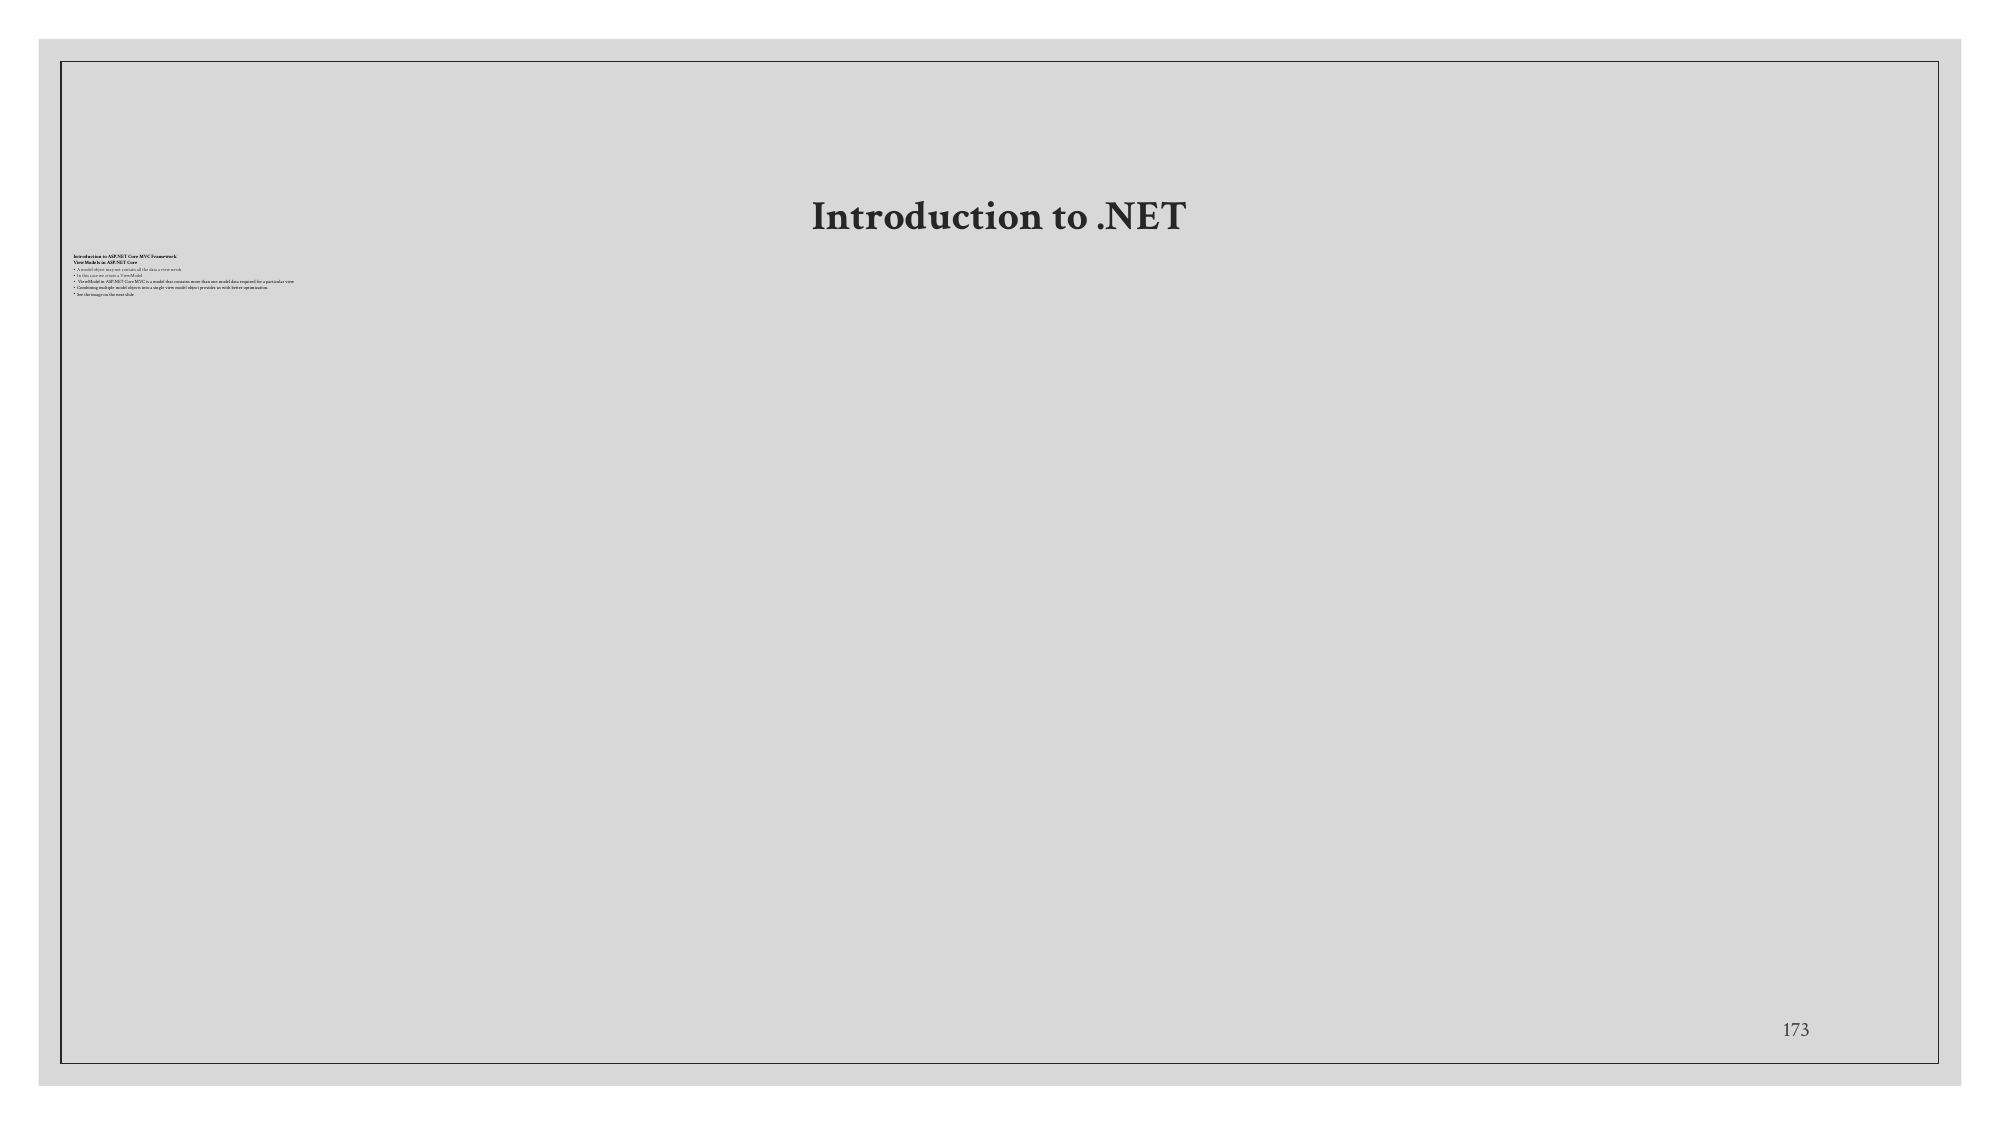

# Introduction to .NET
Introduction to ASP.NET Core MVC Framework
ViewModels in ASP.NET Core
A model object may not contain all the data a view needs
In this case we create a ViewModel
 ViewModel in ASP.NET Core MVC is a model that contains more than one model data required for a particular view
Combining multiple model objects into a single view model object provides us with better optimization.
See the image on the next slide

173